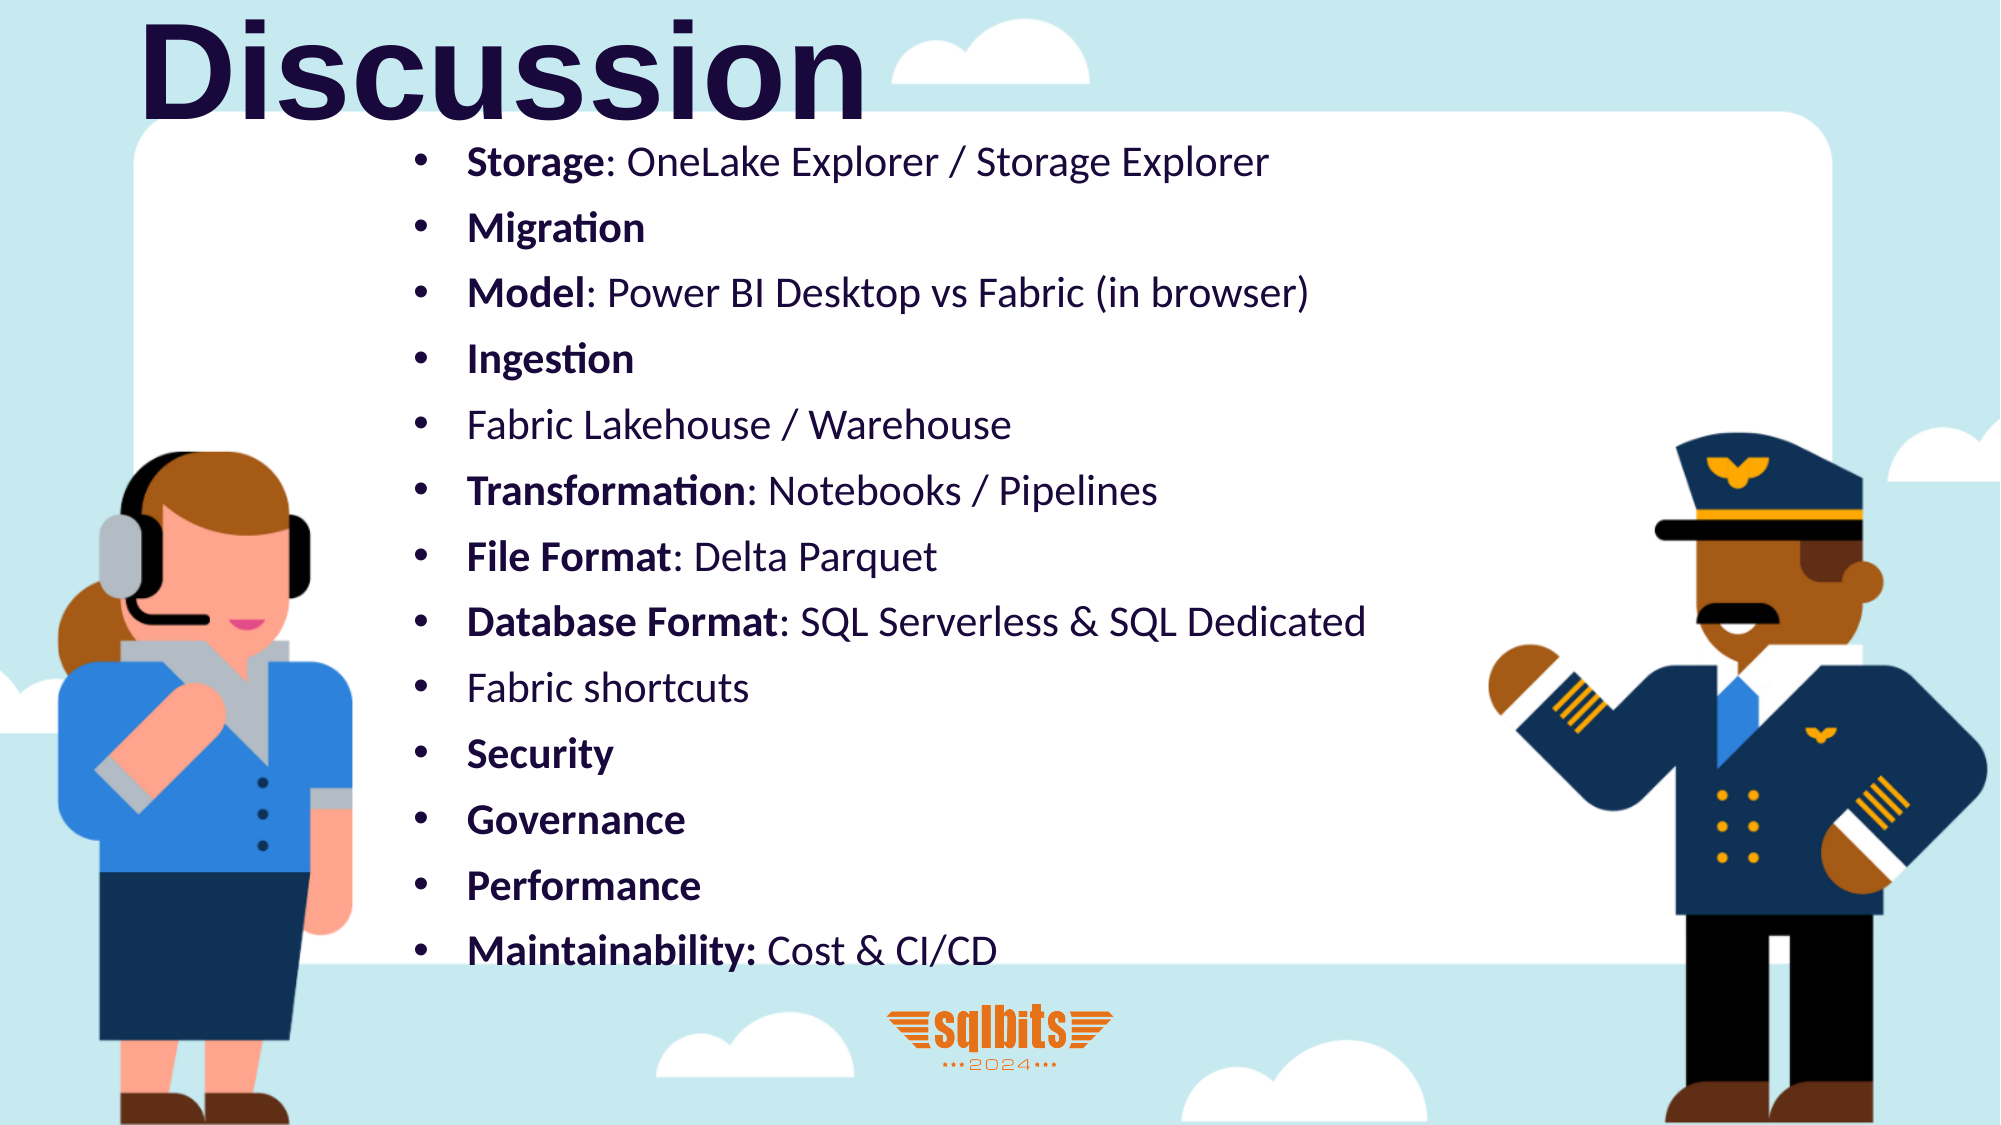

# Discussion
Storage: OneLake Explorer / Storage Explorer
Migration
Model: Power BI Desktop vs Fabric (in browser)
Ingestion
Fabric Lakehouse / Warehouse
Transformation: Notebooks / Pipelines
File Format: Delta Parquet
Database Format: SQL Serverless & SQL Dedicated
Fabric shortcuts
Security
Governance
Performance
Maintainability: Cost & CI/CD